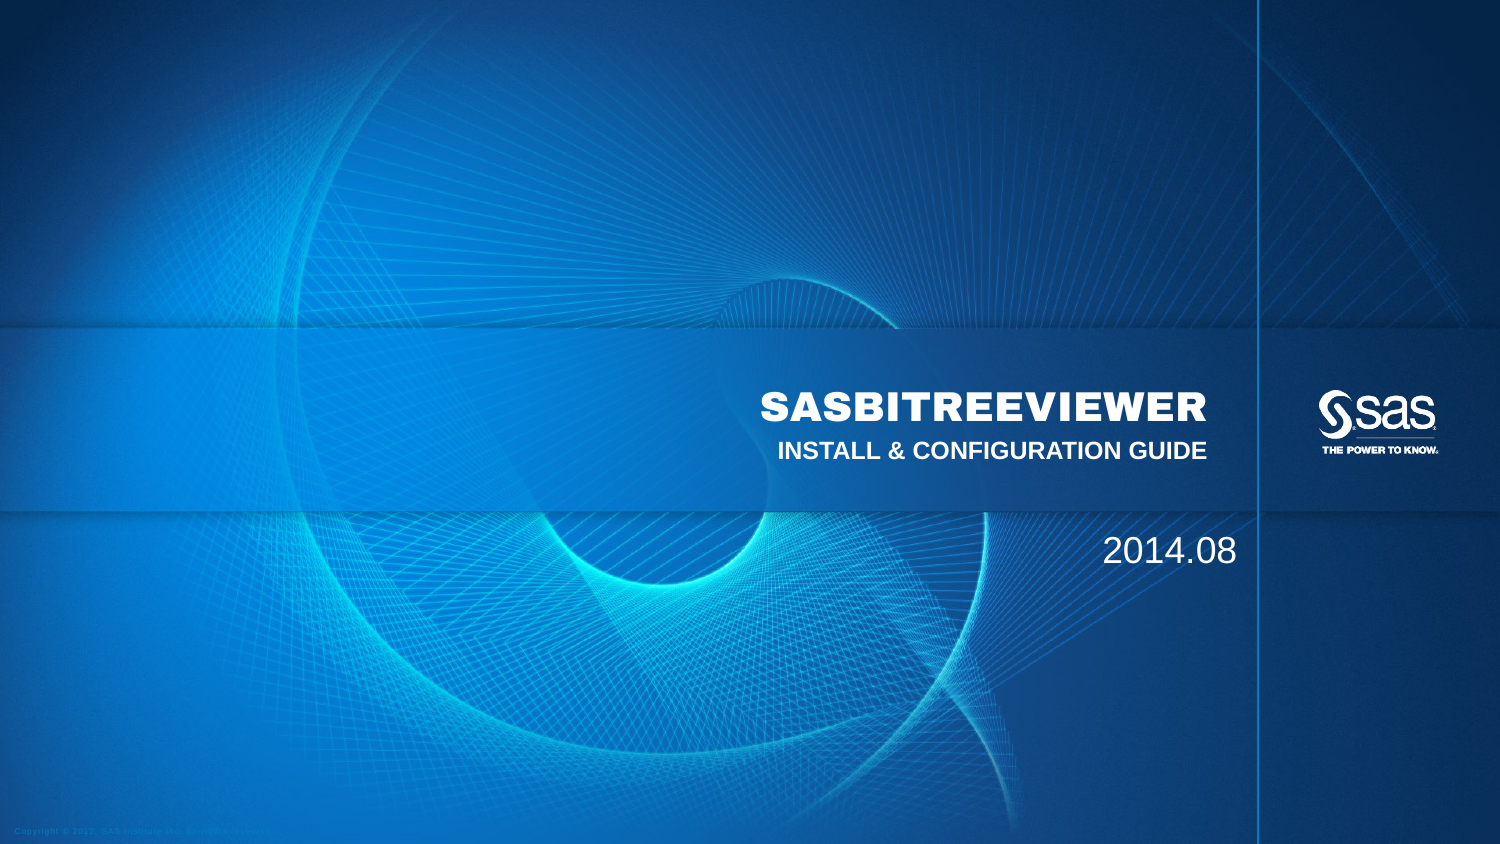

# SASBITreeViewer
Install & Configuration Guide
2014.08